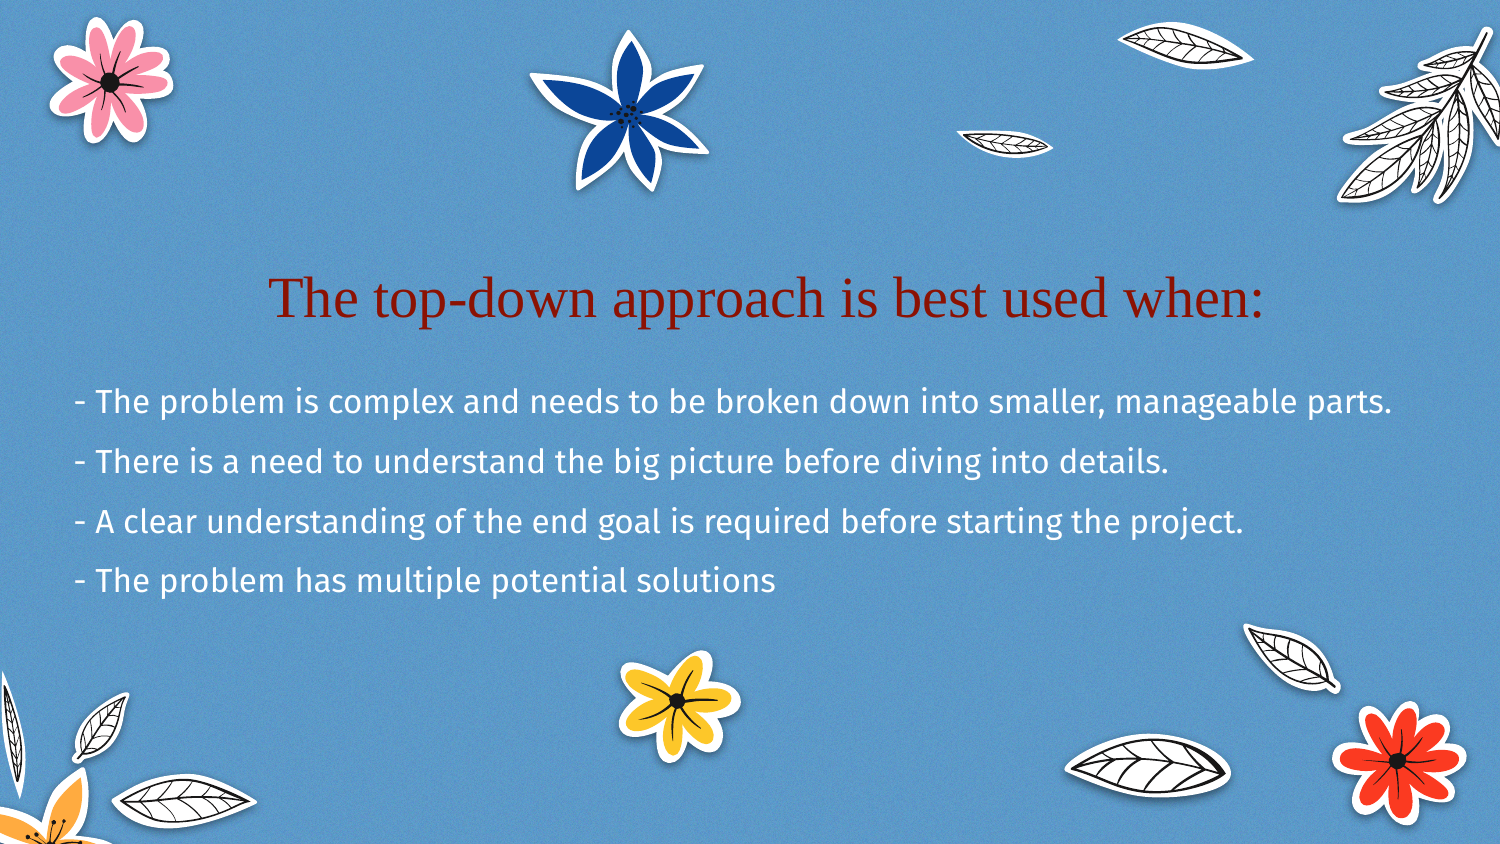

# The top-down approach is best used when:
- The problem is complex and needs to be broken down into smaller, manageable parts.
- There is a need to understand the big picture before diving into details.
- A clear understanding of the end goal is required before starting the project.
- The problem has multiple potential solutions